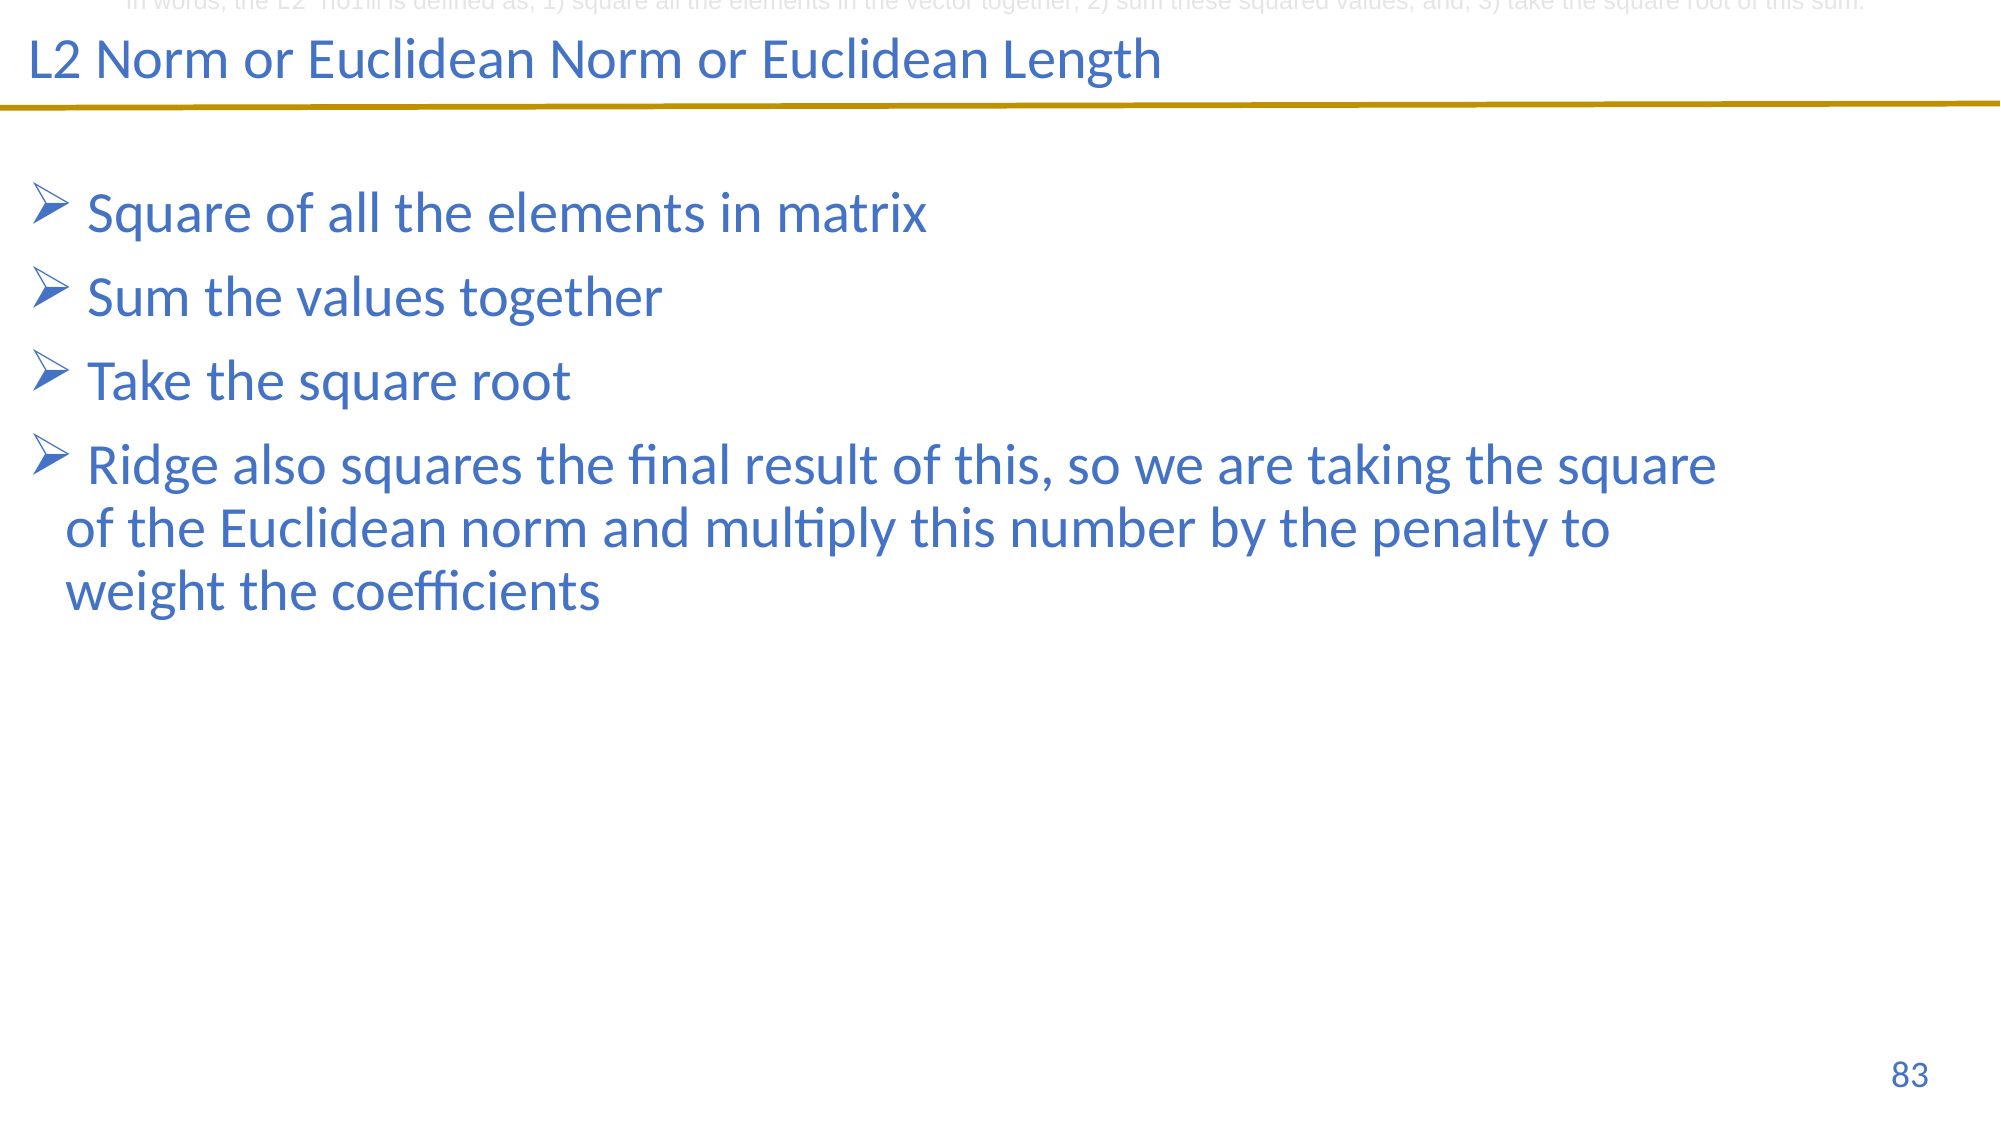

In words, the L2 norm is defined as, 1) square all the elements in the vector together; 2) sum these squared values; and, 3) take the square root of this sum.
# L2 Norm or Euclidean Norm or Euclidean Length
 Square of all the elements in matrix
 Sum the values together
 Take the square root
 Ridge also squares the final result of this, so we are taking the square of the Euclidean norm and multiply this number by the penalty to weight the coefficients
83